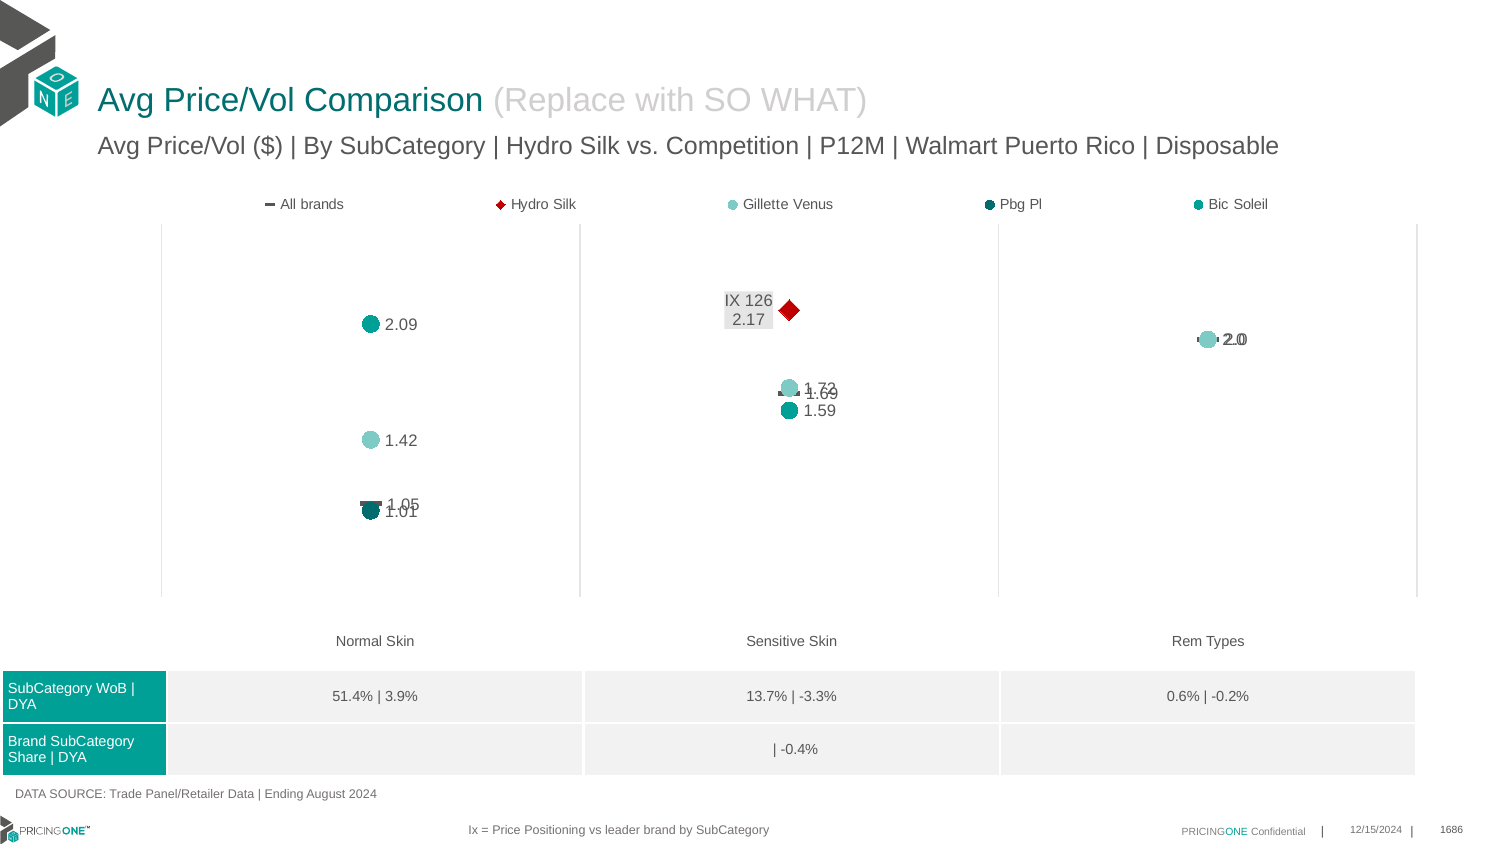

# Avg Price/Vol Comparison (Replace with SO WHAT)
Avg Price/Vol ($) | By SubCategory | Hydro Silk vs. Competition | P12M | Walmart Puerto Rico | Disposable

### Chart

| Category | All brands | Hydro Silk | Gillette Venus | Pbg Pl | Bic Soleil |
|---|---|---|---|---|---|
| None | 1.05 | None | 1.42 | 1.01 | 2.09 |
| IX 126 | 1.69 | 2.17 | 1.72 | None | 1.59 |
| None | 2.0 | None | 2.0 | None | None |
|  | Normal Skin | Sensitive Skin | Rem Types |
| --- | --- | --- | --- |
| SubCategory WoB | DYA | 51.4% | 3.9% | 13.7% | -3.3% | 0.6% | -0.2% |
| Brand SubCategory Share | DYA |  | | -0.4% |  |
DATA SOURCE: Trade Panel/Retailer Data | Ending August 2024
Ix = Price Positioning vs leader brand by SubCategory
12/15/2024
1686